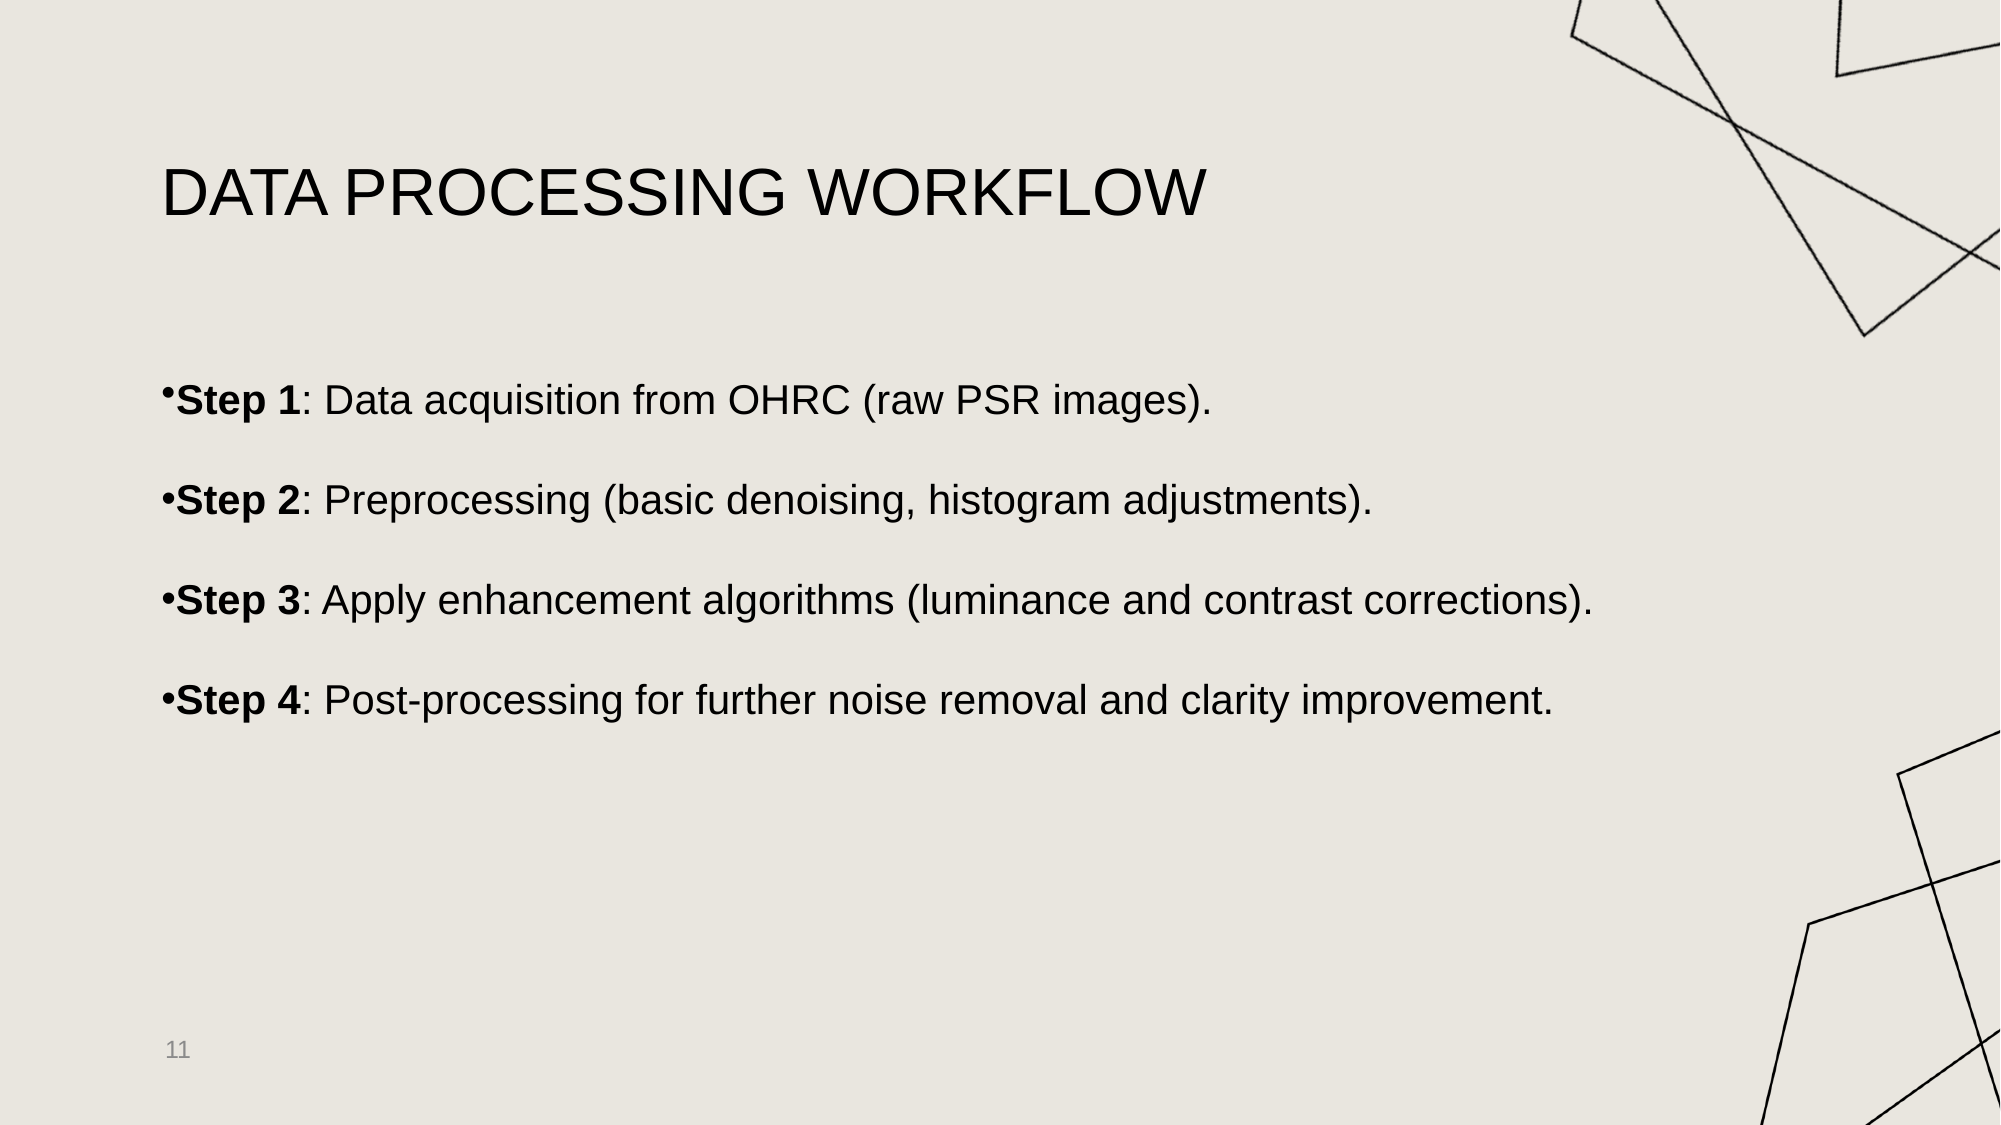

# Data Processing Workflow
Step 1: Data acquisition from OHRC (raw PSR images).

Step 2: Preprocessing (basic denoising, histogram adjustments).

Step 3: Apply enhancement algorithms (luminance and contrast corrections).

Step 4: Post-processing for further noise removal and clarity improvement.
11